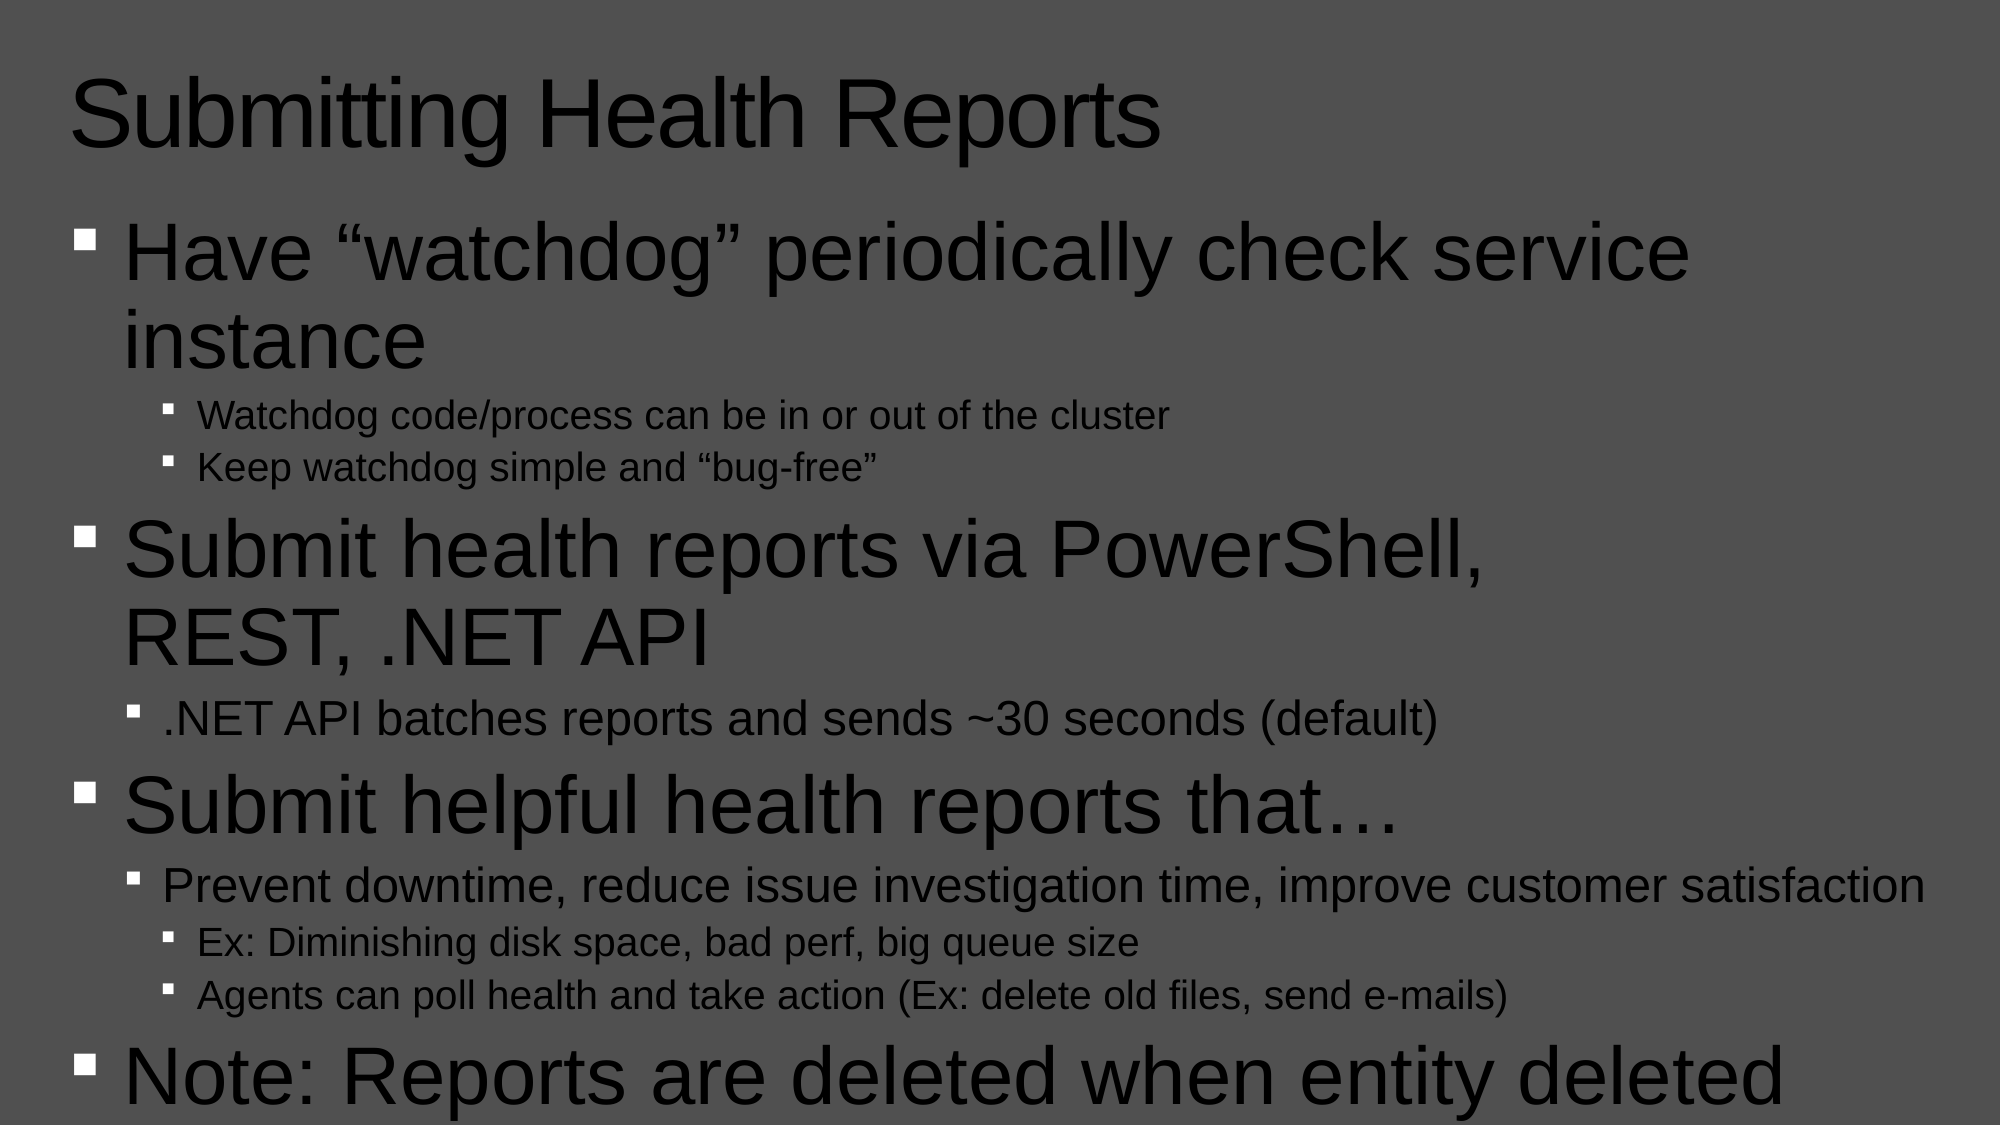

# Submitting Health Reports
Have “watchdog” periodically check service instance
Watchdog code/process can be in or out of the cluster
Keep watchdog simple and “bug-free”
Submit health reports via PowerShell, REST, .NET API
.NET API batches reports and sends ~30 seconds (default)
Submit helpful health reports that…
Prevent downtime, reduce issue investigation time, improve customer satisfaction
Ex: Diminishing disk space, bad perf, big queue size
Agents can poll health and take action (Ex: delete old files, send e-mails)
Note: Reports are deleted when entity deleted
To outlive entity, submit report on parent entity